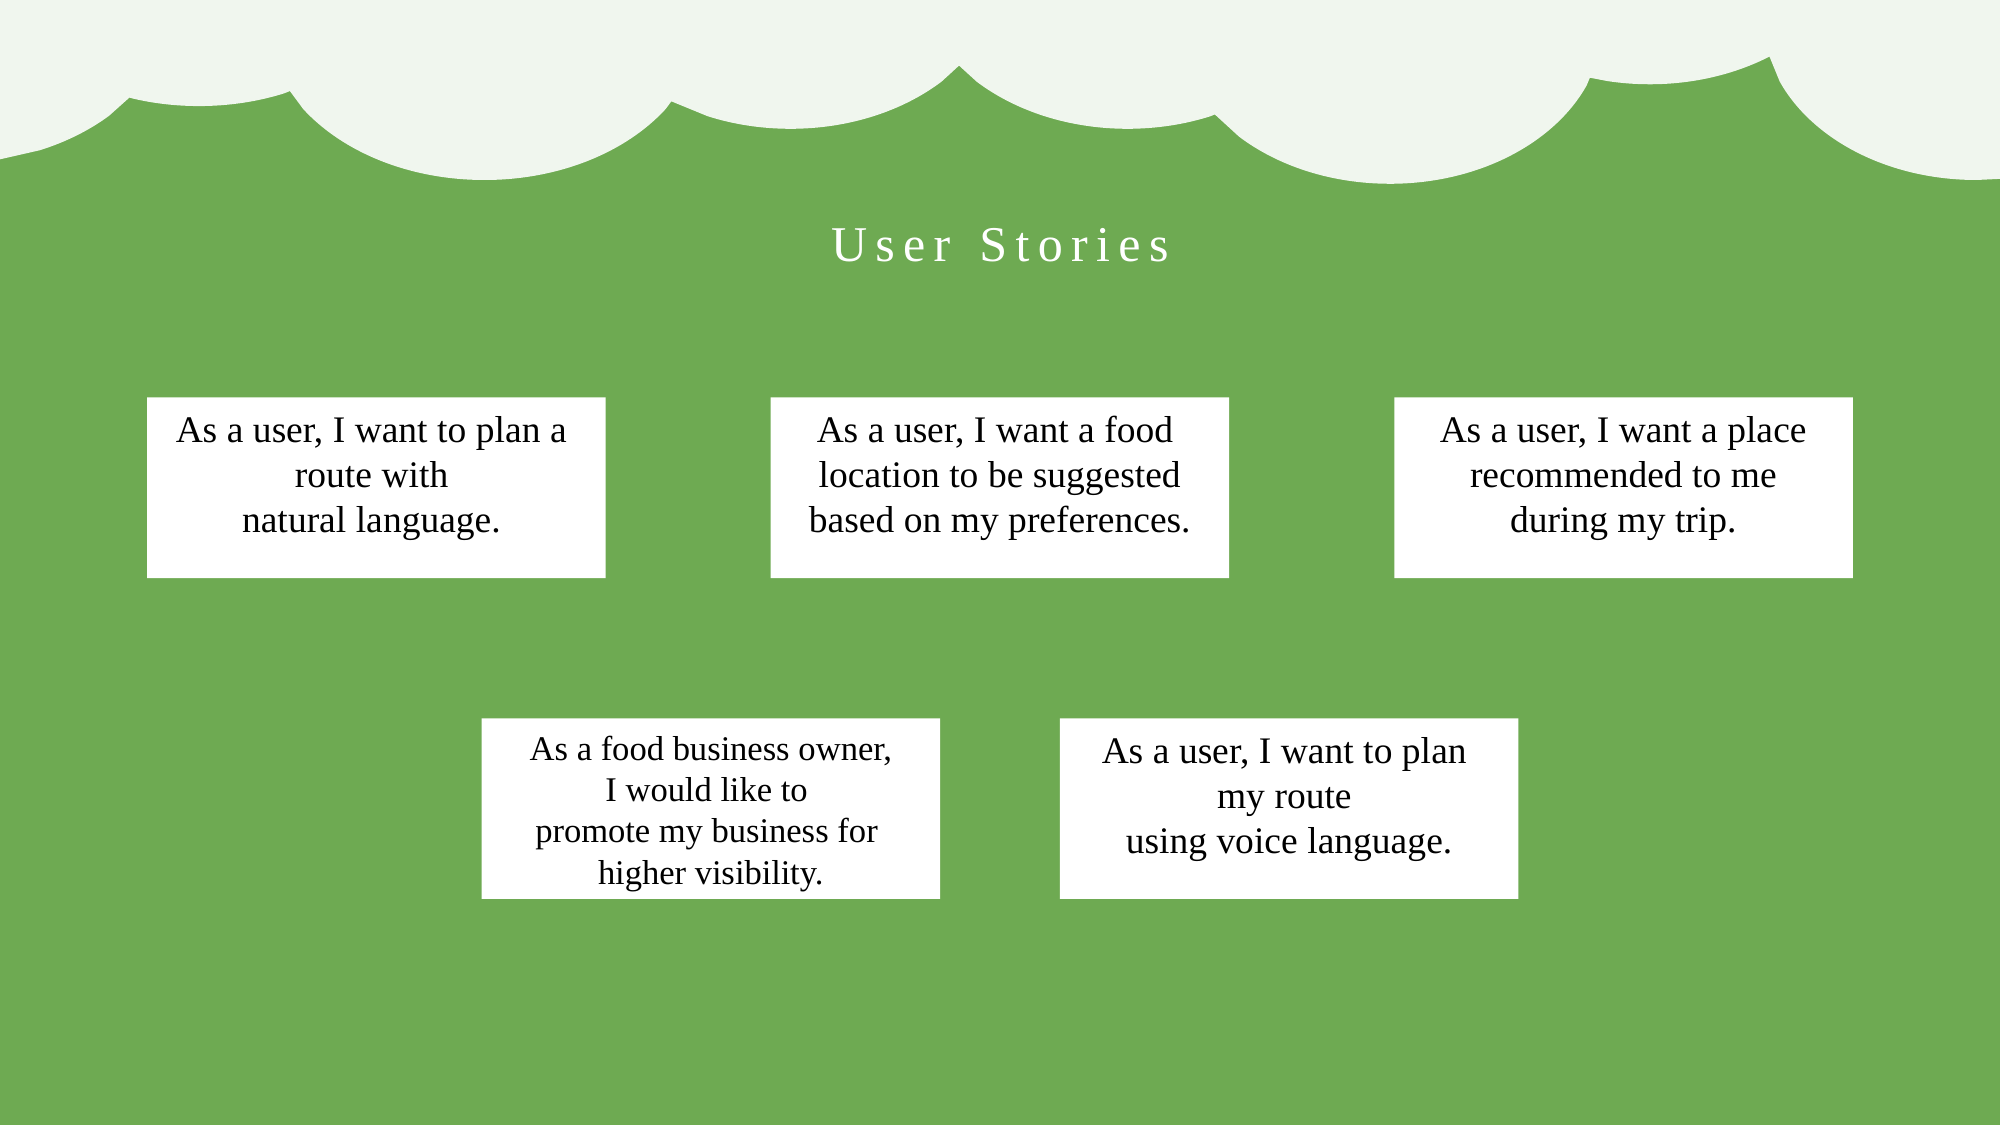

User Stories
As a user, I want to plan a
route with
natural language.
As a user, I want a food
location to be suggested
based on my preferences.
As a user, I want a place
recommended to me
during my trip.
As a food business owner,
I would like to
promote my business for
higher visibility.
As a user, I want to plan
my route
using voice language.